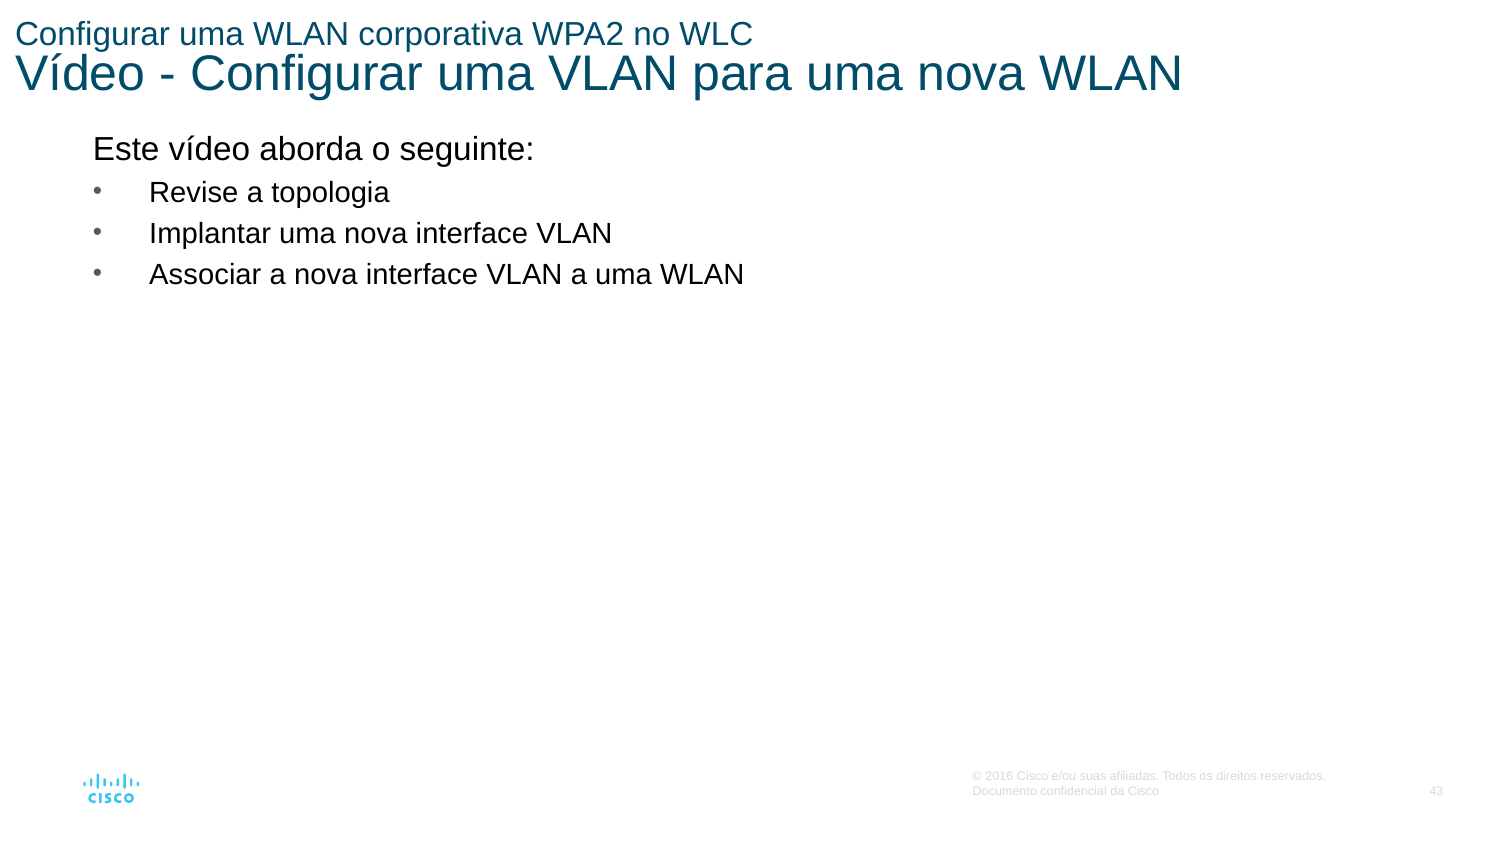

# Configurar uma WLAN corporativa WPA2 no WLC Vídeo - Configurar uma VLAN para uma nova WLAN
Este vídeo aborda o seguinte:
Revise a topologia
Implantar uma nova interface VLAN
Associar a nova interface VLAN a uma WLAN